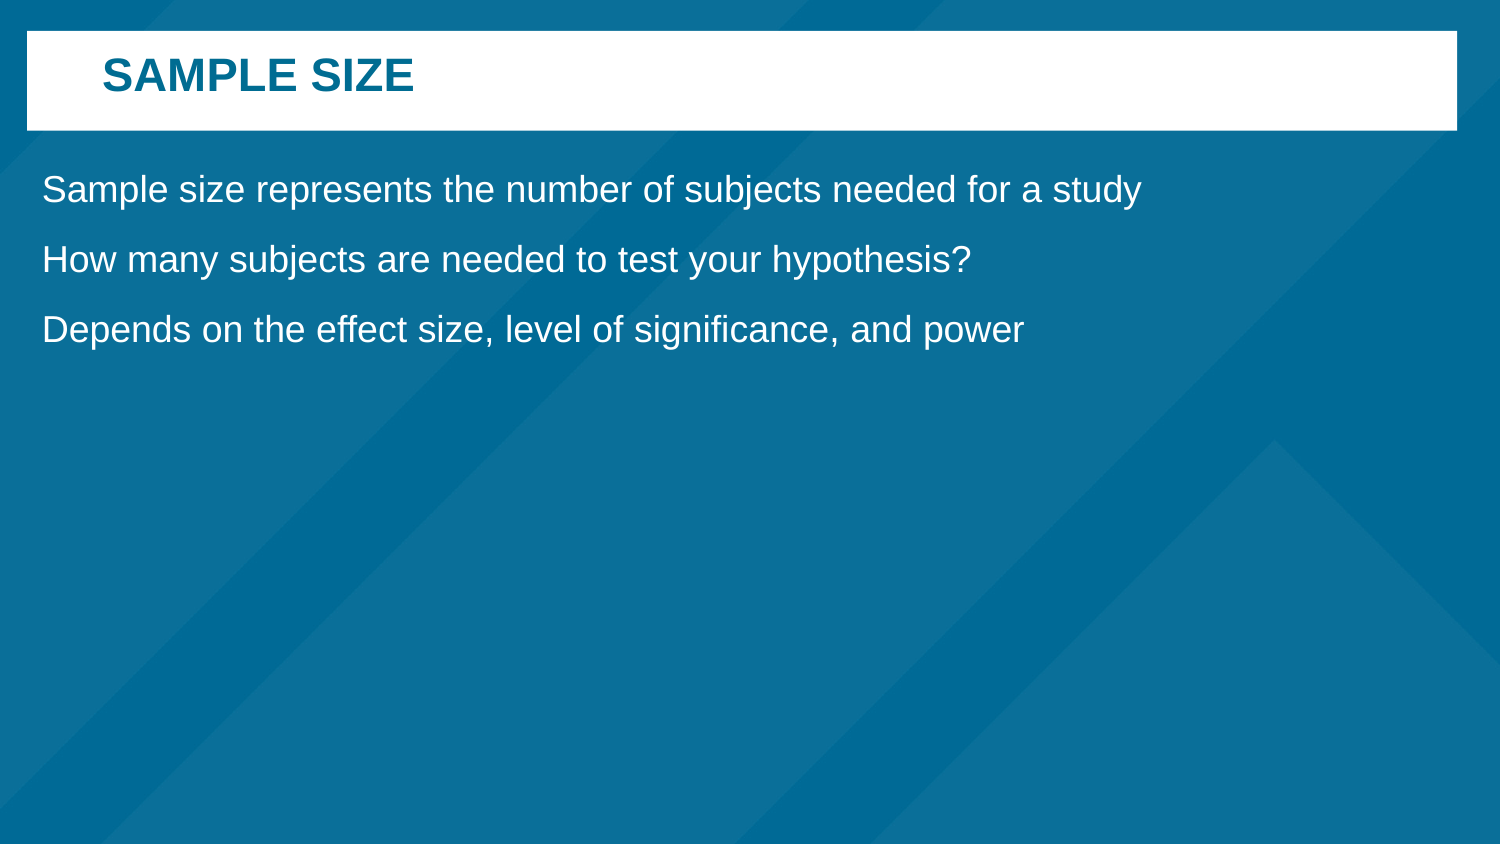

# Sample Size
Sample size represents the number of subjects needed for a study
How many subjects are needed to test your hypothesis?
Depends on the effect size, level of significance, and power